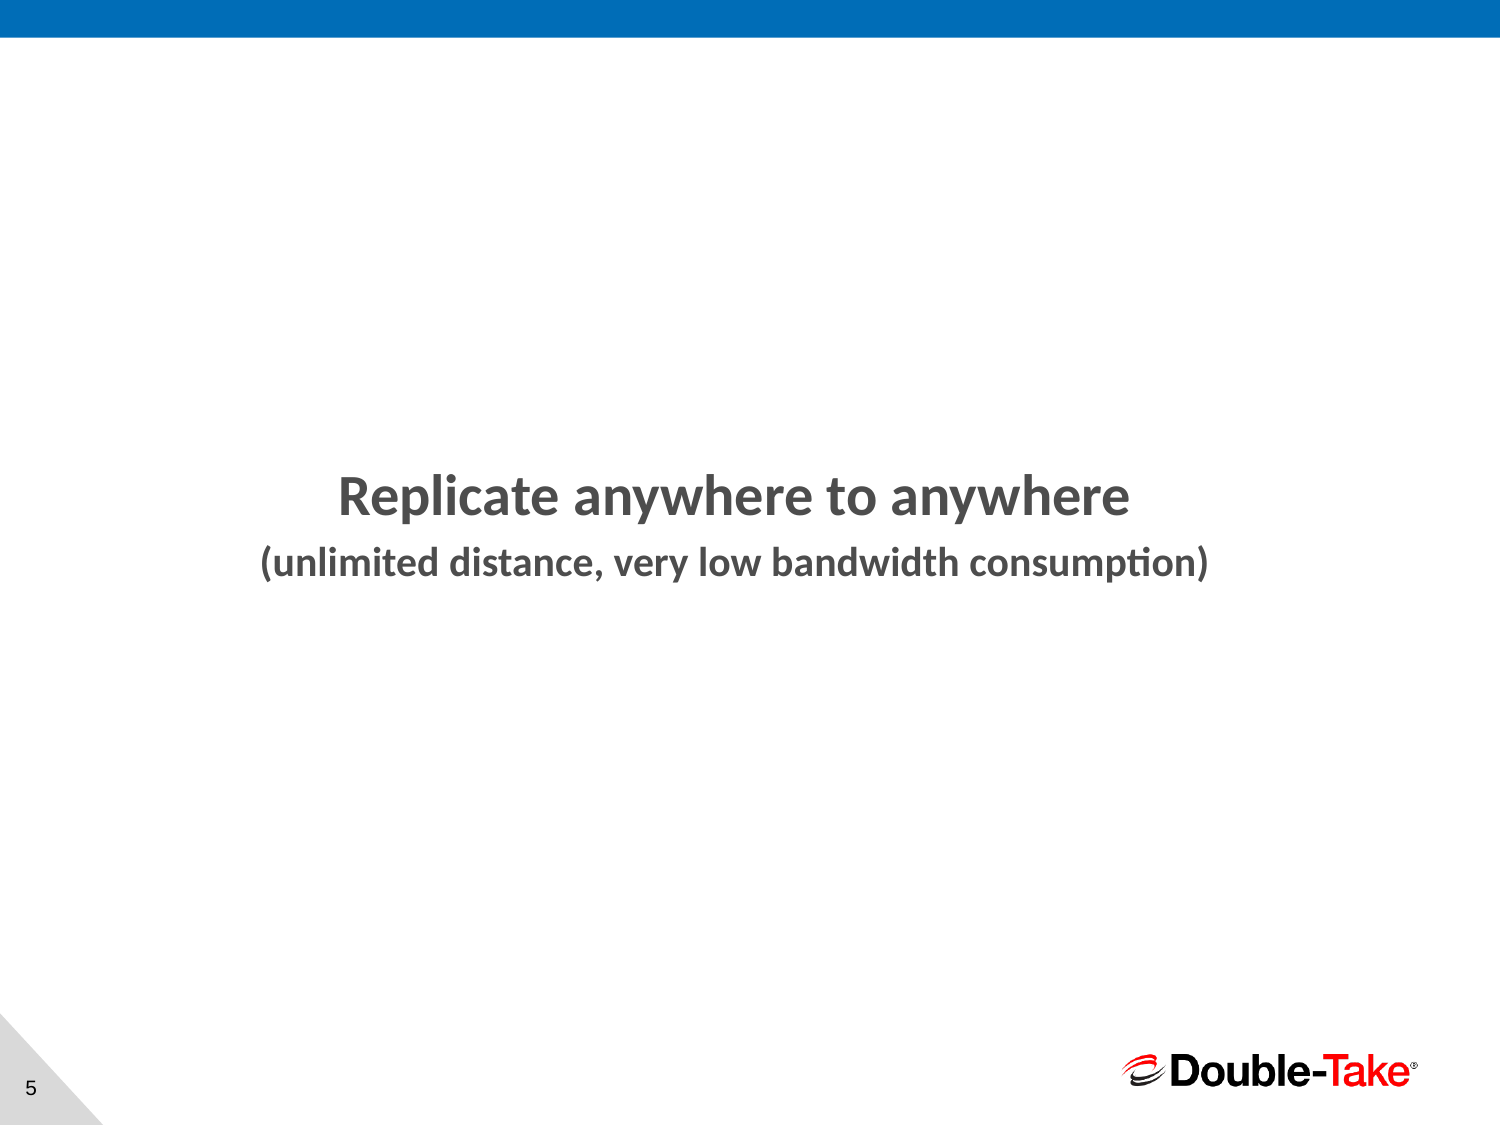

Replicate anywhere to anywhere
(unlimited distance, very low bandwidth consumption)
5